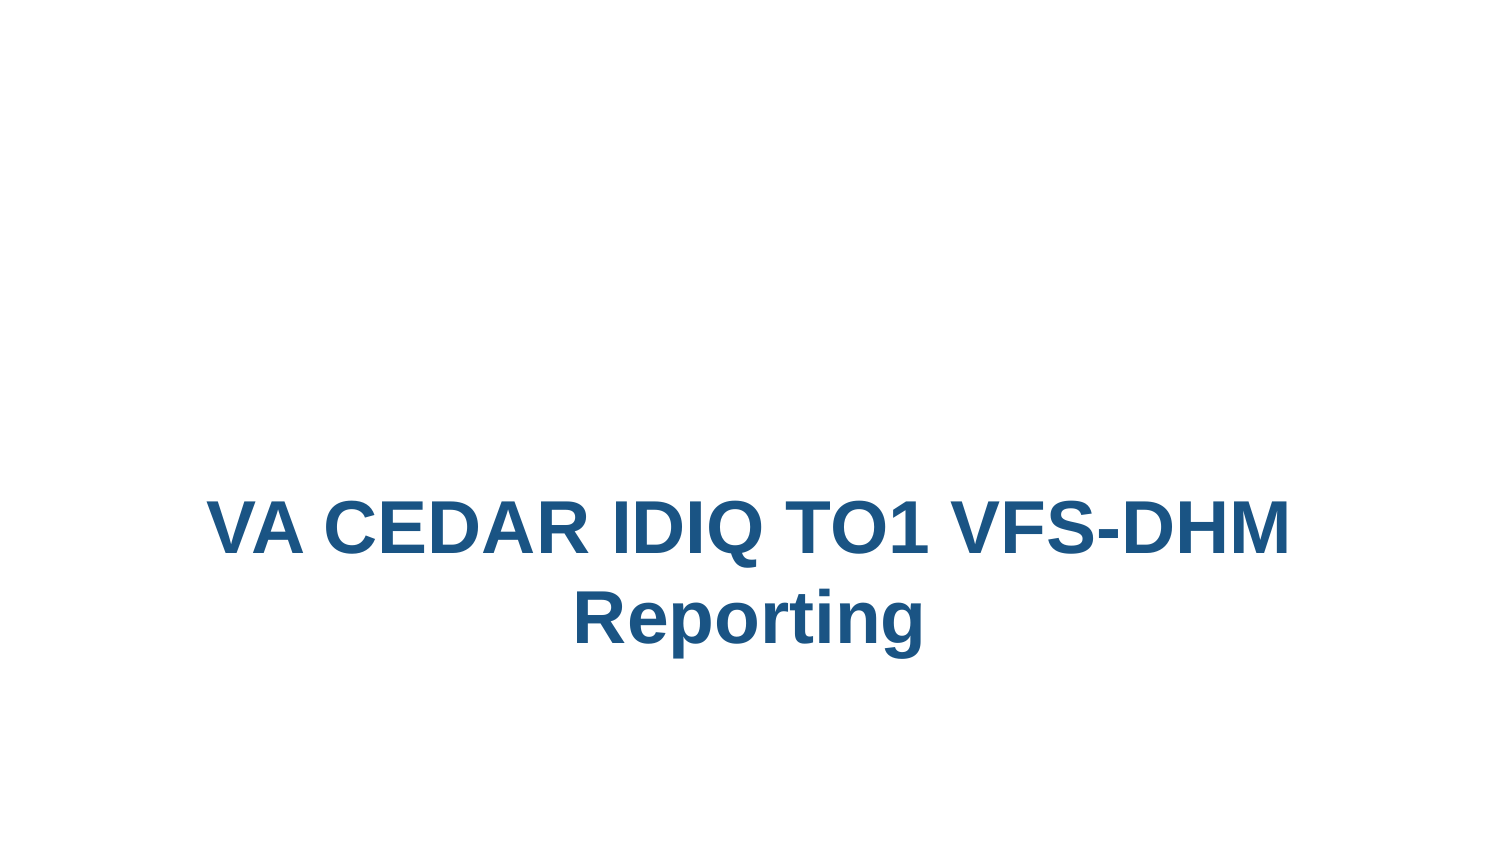

# VA CEDAR IDIQ TO1 VFS-DHM Reporting